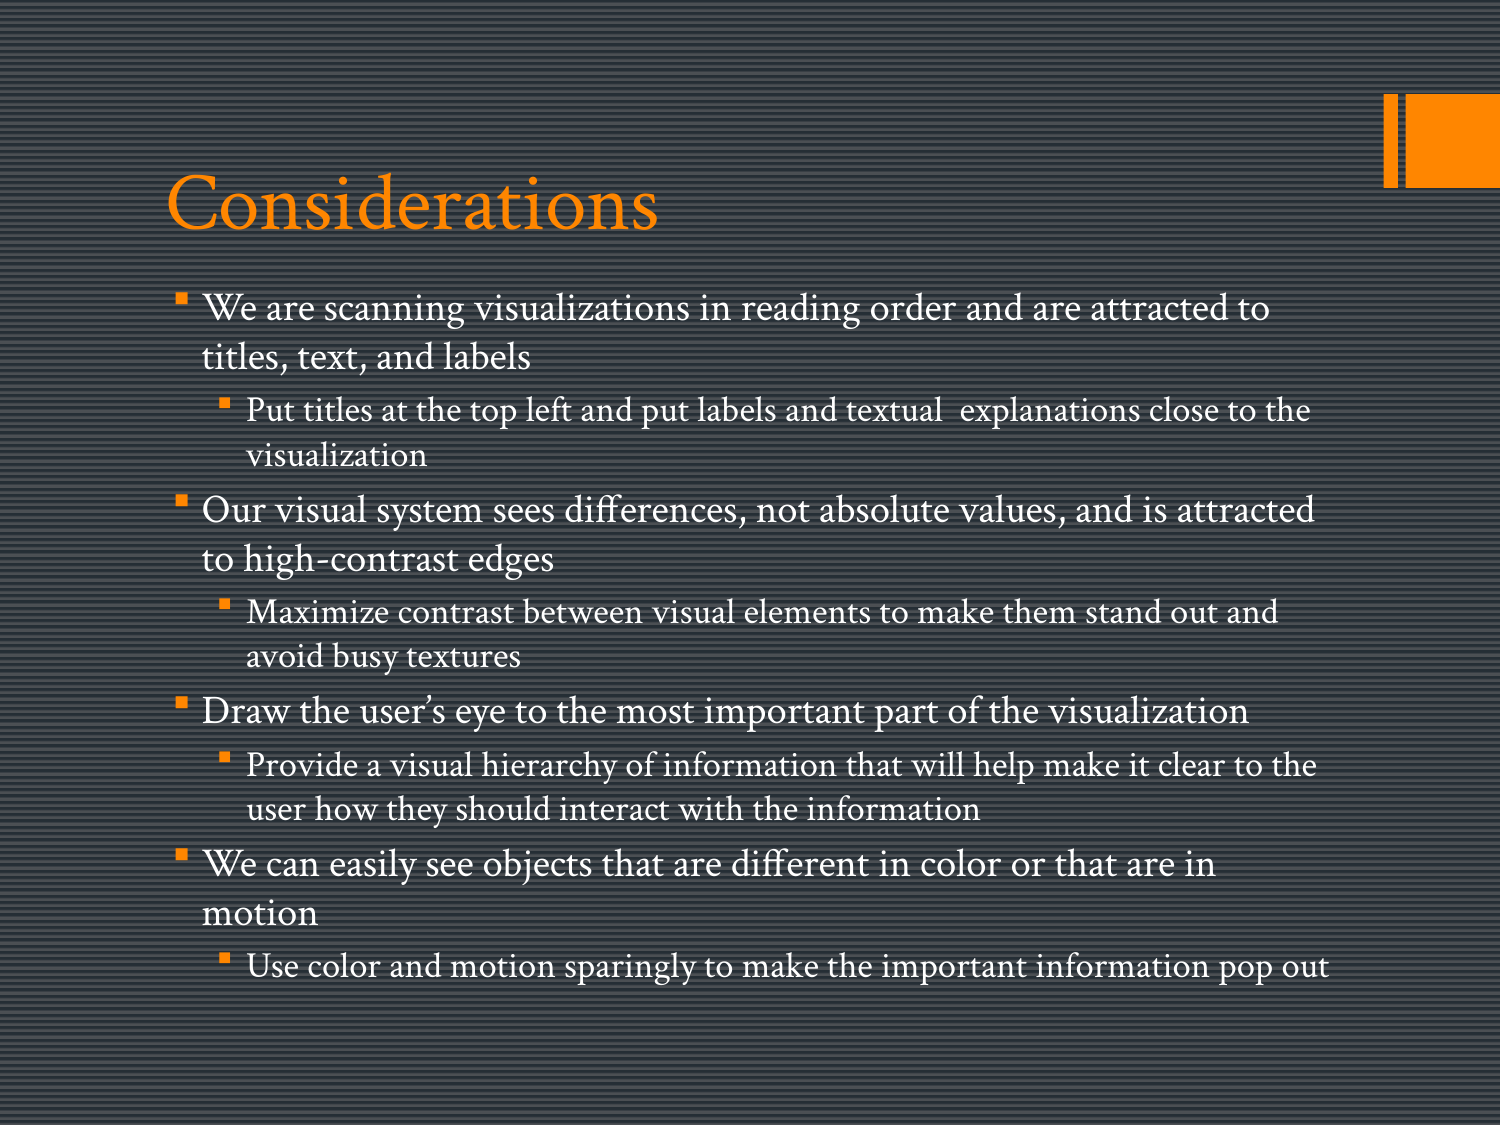

# Considerations
We are scanning visualizations in reading order and are attracted to titles, text, and labels
Put titles at the top left and put labels and textual  explanations close to the visualization
Our visual system sees differences, not absolute values, and is attracted to high-contrast edges
Maximize contrast between visual elements to make them stand out and avoid busy textures
Draw the user’s eye to the most important part of the visualization
Provide a visual hierarchy of information that will help make it clear to the user how they should interact with the information
We can easily see objects that are different in color or that are in motion
Use color and motion sparingly to make the important information pop out